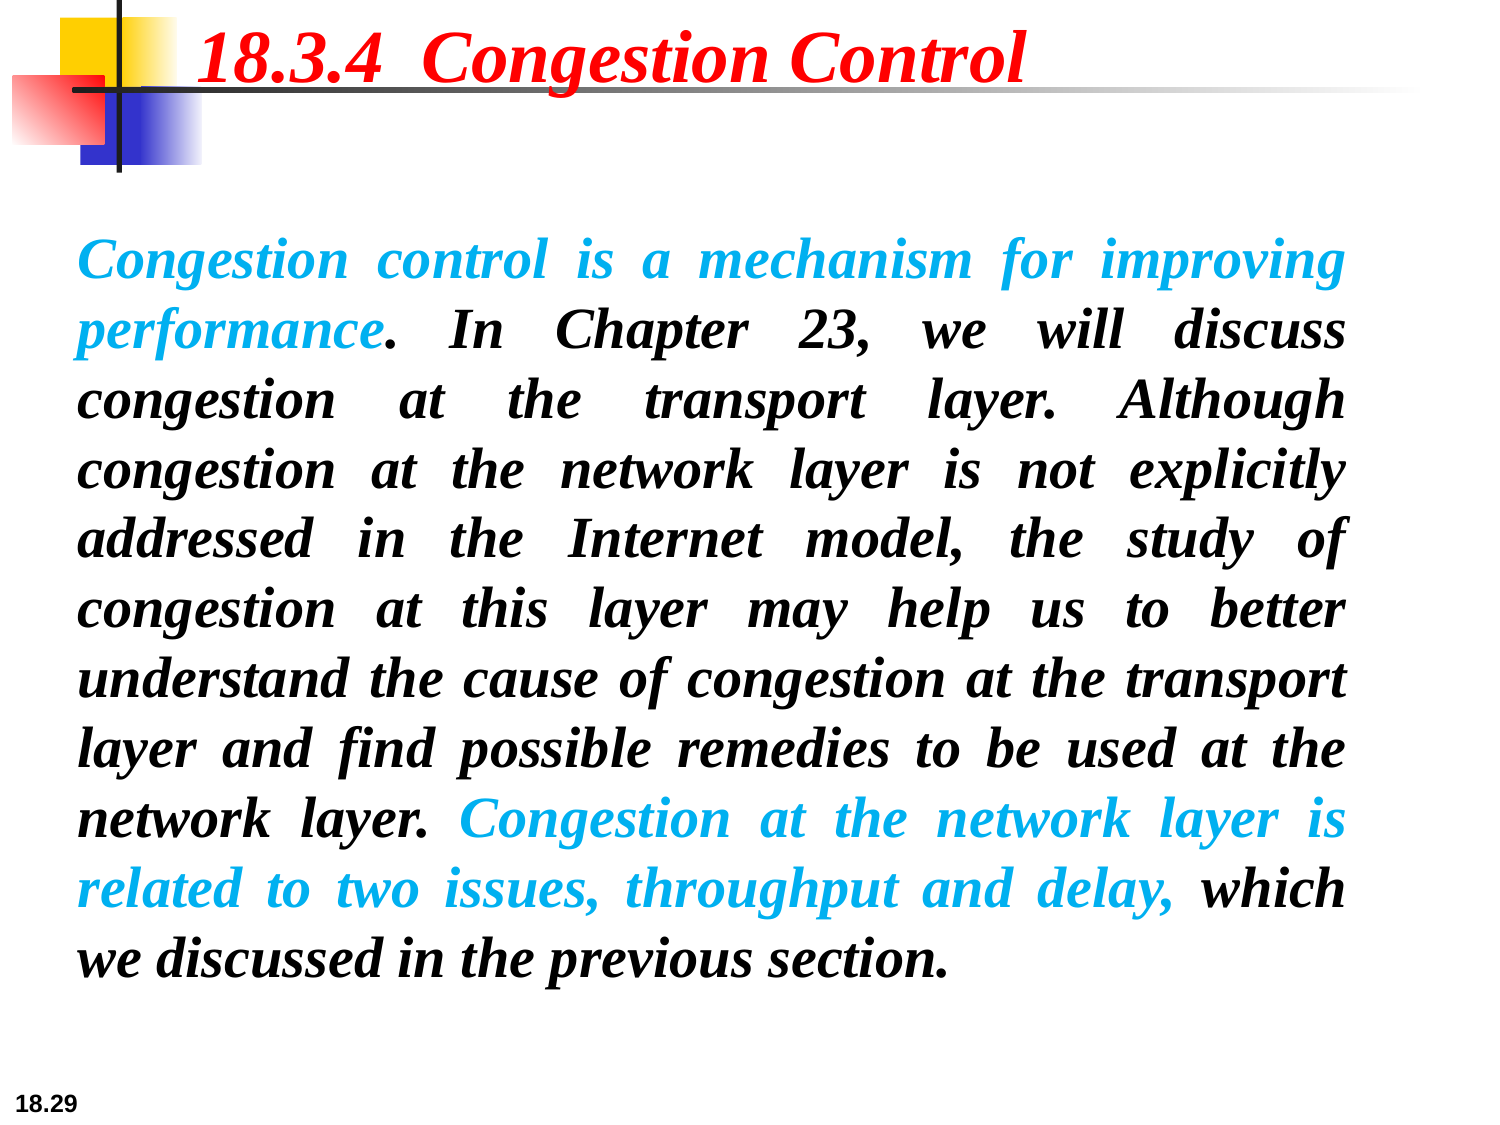

18.3.4  Congestion Control

Congestion control is a mechanism for improving performance. In Chapter 23, we will discuss congestion at the transport layer. Although congestion at the network layer is not explicitly addressed in the Internet model, the study of congestion at this layer may help us to better understand the cause of congestion at the transport layer and find possible remedies to be used at the network layer. Congestion at the network layer is related to two issues, throughput and delay, which we discussed in the previous section.
18.29